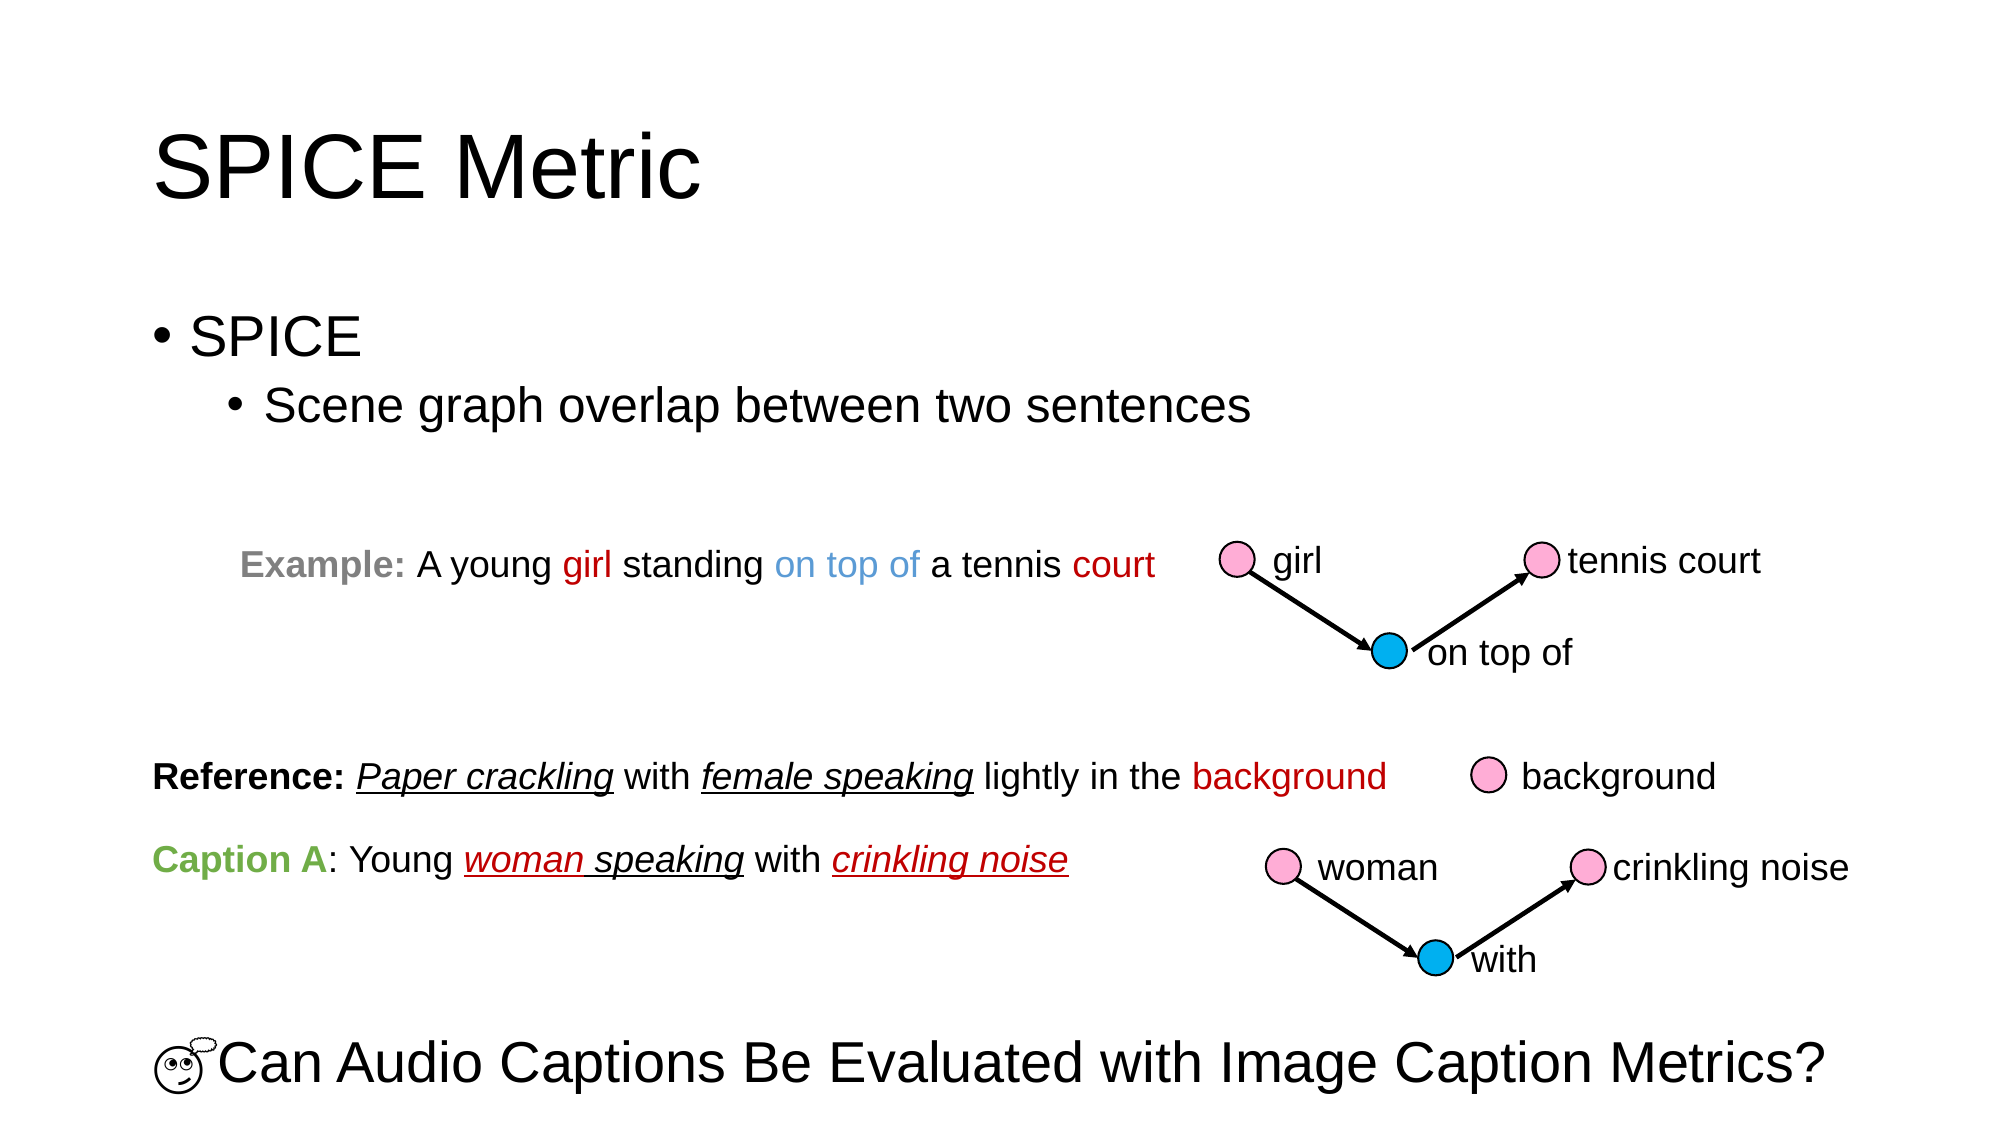

# SPICE Metric
SPICE
Scene graph overlap between two sentences

🤔Can Audio Captions Be Evaluated with Image Caption Metrics?

girl
tennis court
Example: A young girl standing on top of a tennis court

on top of

Reference: Paper crackling with female speaking lightly in the background
background

Caption A: Young woman speaking with crinkling noise
woman
crinkling noise

with